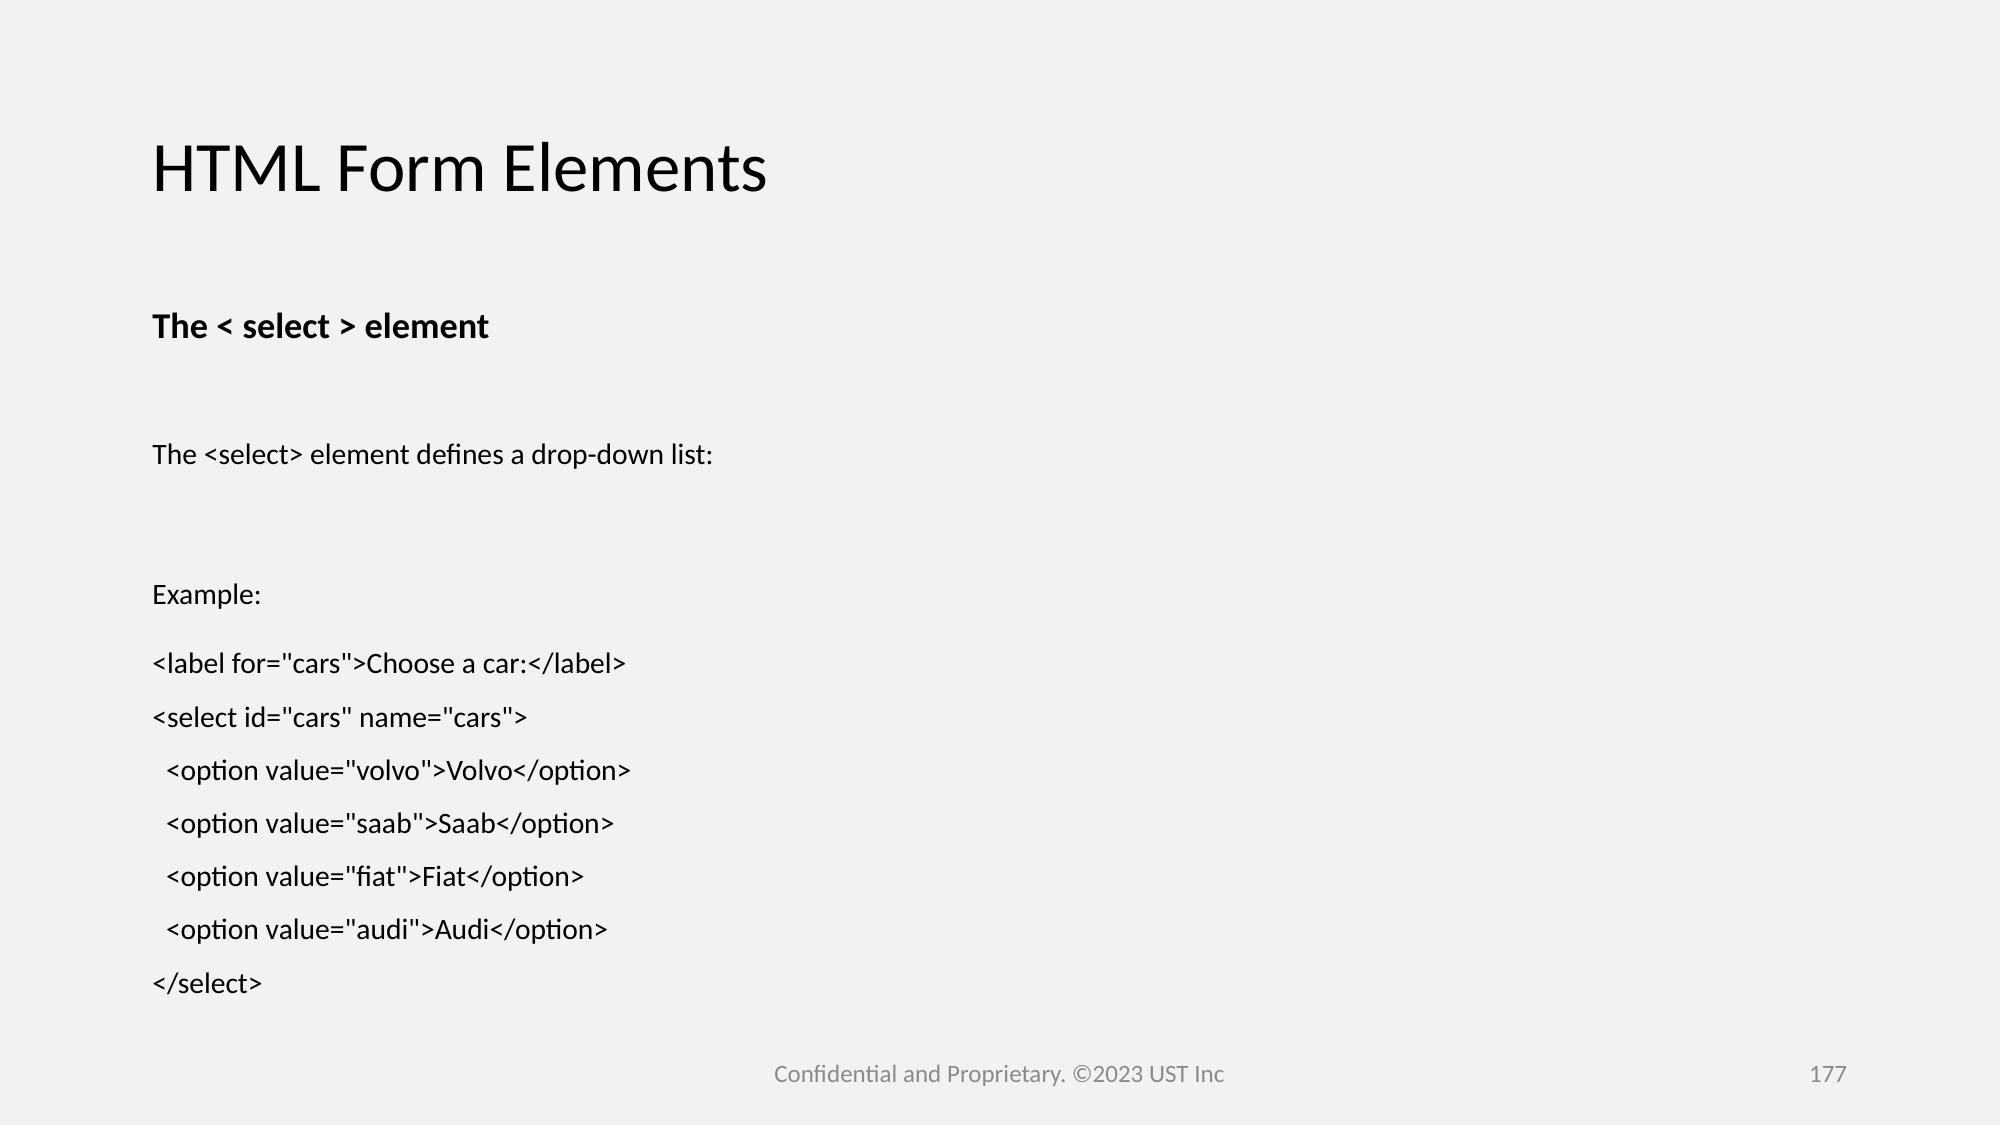

# HTML Form Elements
The < select > element

The <select> element defines a drop-down list:

Example:
<label for="cars">Choose a car:</label>
<select id="cars" name="cars">
  <option value="volvo">Volvo</option>
  <option value="saab">Saab</option>
  <option value="fiat">Fiat</option>
  <option value="audi">Audi</option>
</select>

Confidential and Proprietary. ©2023 UST Inc
177